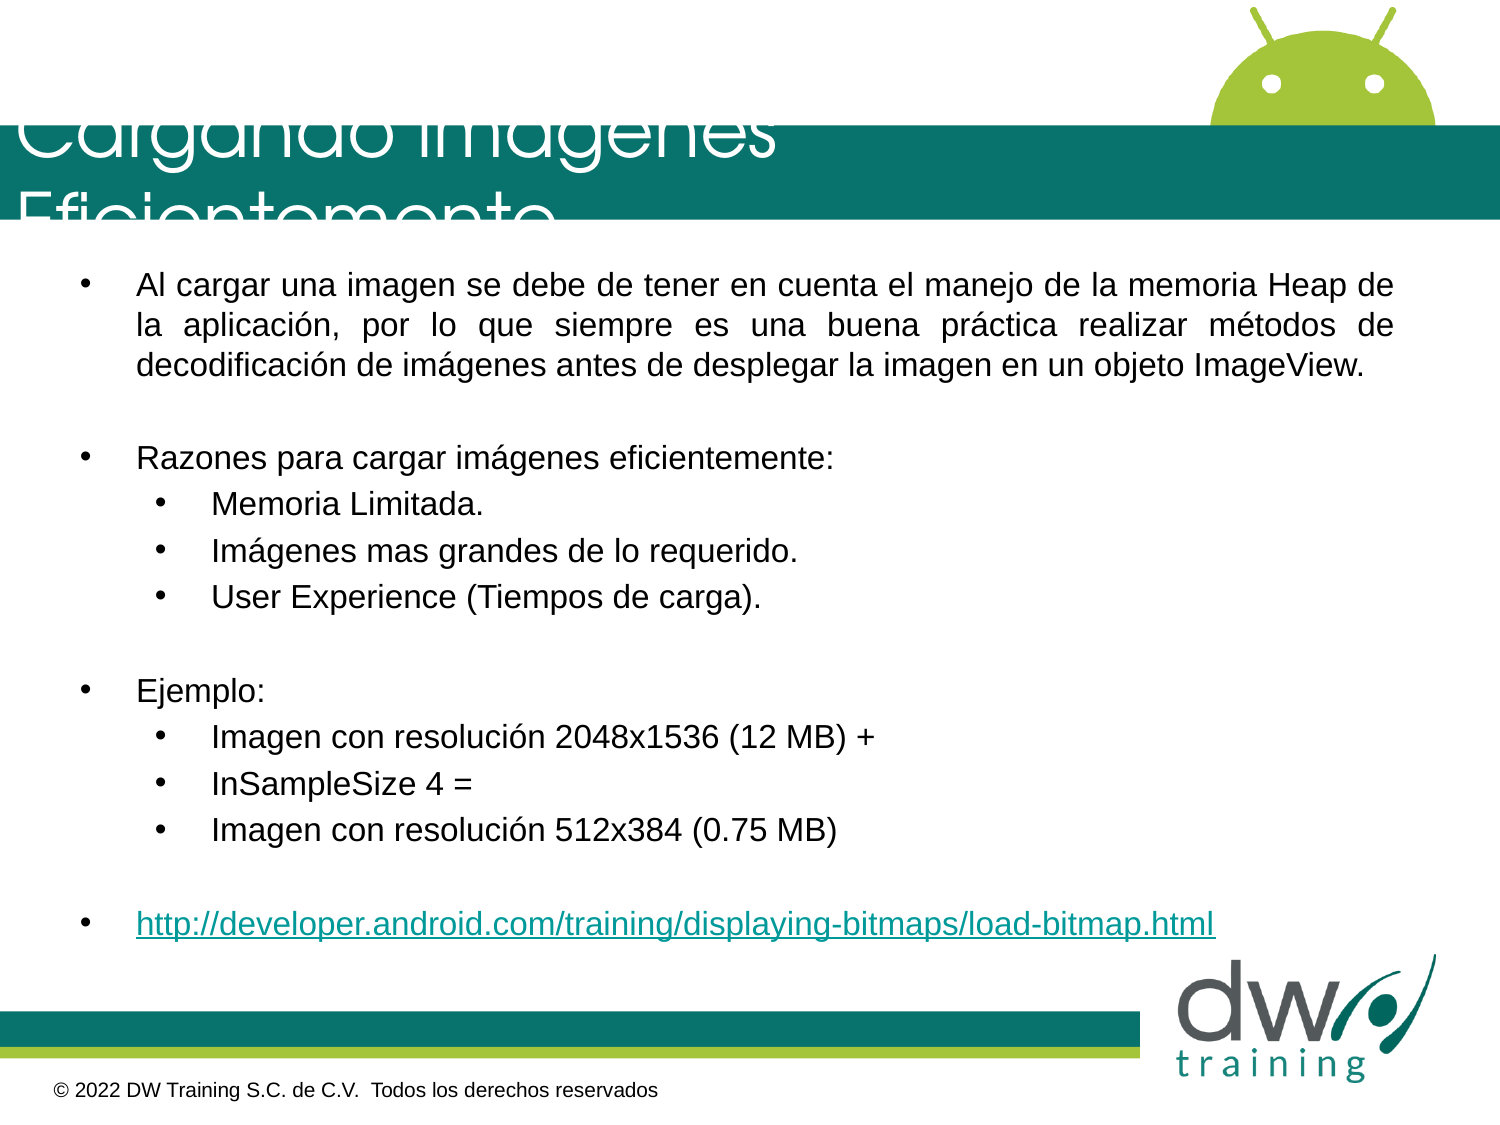

# Cargando Imágenes Eficientemente
Al cargar una imagen se debe de tener en cuenta el manejo de la memoria Heap de la aplicación, por lo que siempre es una buena práctica realizar métodos de decodificación de imágenes antes de desplegar la imagen en un objeto ImageView.

Razones para cargar imágenes eficientemente:
Memoria Limitada.
Imágenes mas grandes de lo requerido.
User Experience (Tiempos de carga).

Ejemplo:
Imagen con resolución 2048x1536 (12 MB) +
InSampleSize 4 =
Imagen con resolución 512x384 (0.75 MB)

http://developer.android.com/training/displaying-bitmaps/load-bitmap.html